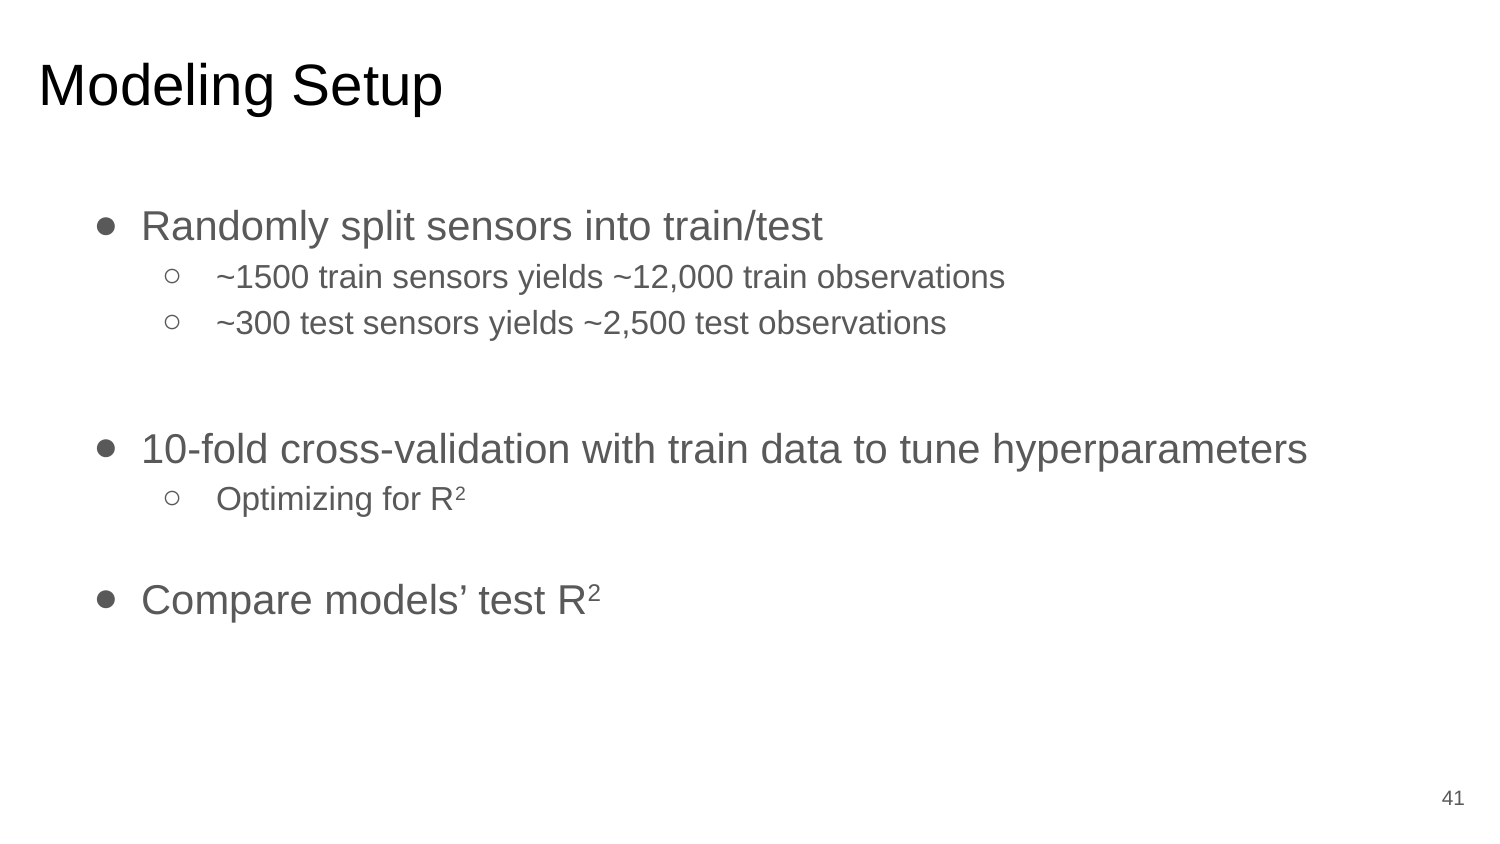

# Modeling Setup

Randomly split sensors into train/test
~1500 train sensors yields ~12,000 train observations
~300 test sensors yields ~2,500 test observations

10-fold cross-validation with train data to tune hyperparameters
Optimizing for R2

Compare models’ test R2

41